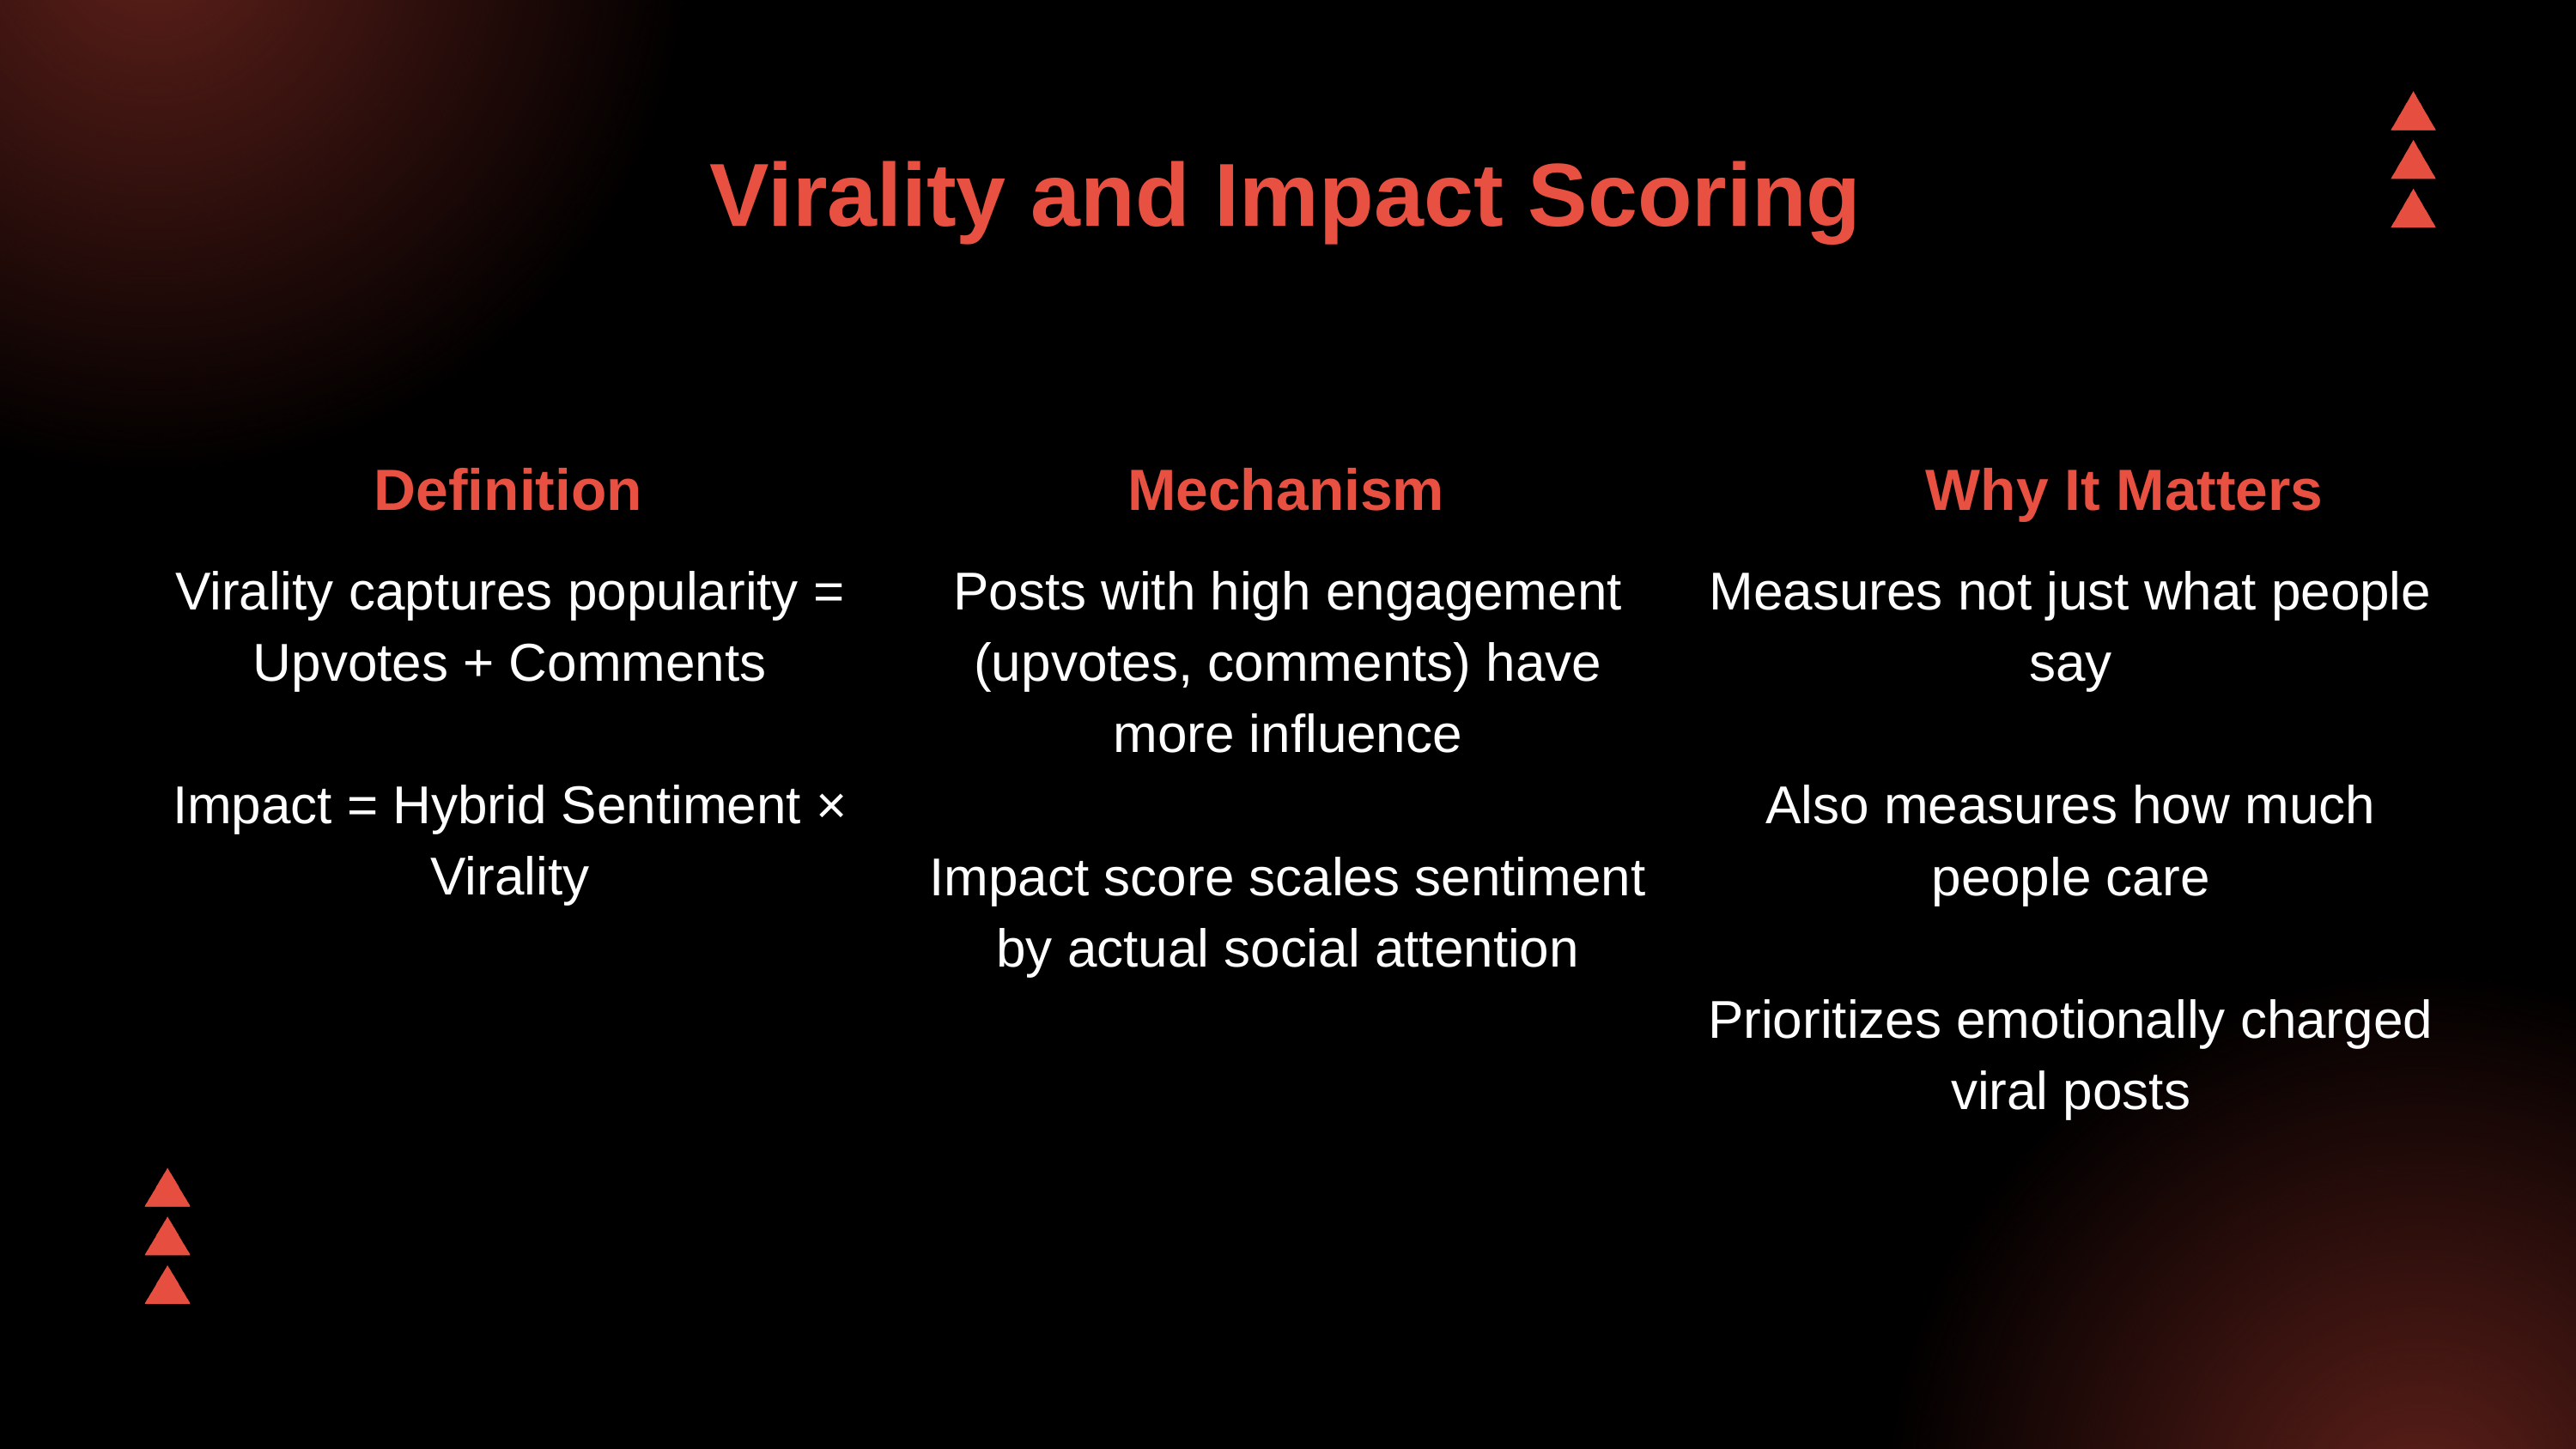

Virality and Impact Scoring
Definition
Mechanism
Why It Matters
Virality captures popularity = Upvotes + Comments

Impact = Hybrid Sentiment × Virality

Posts with high engagement (upvotes, comments) have more influence

Impact score scales sentiment by actual social attention

Measures not just what people say

Also measures how much people care

Prioritizes emotionally charged viral posts